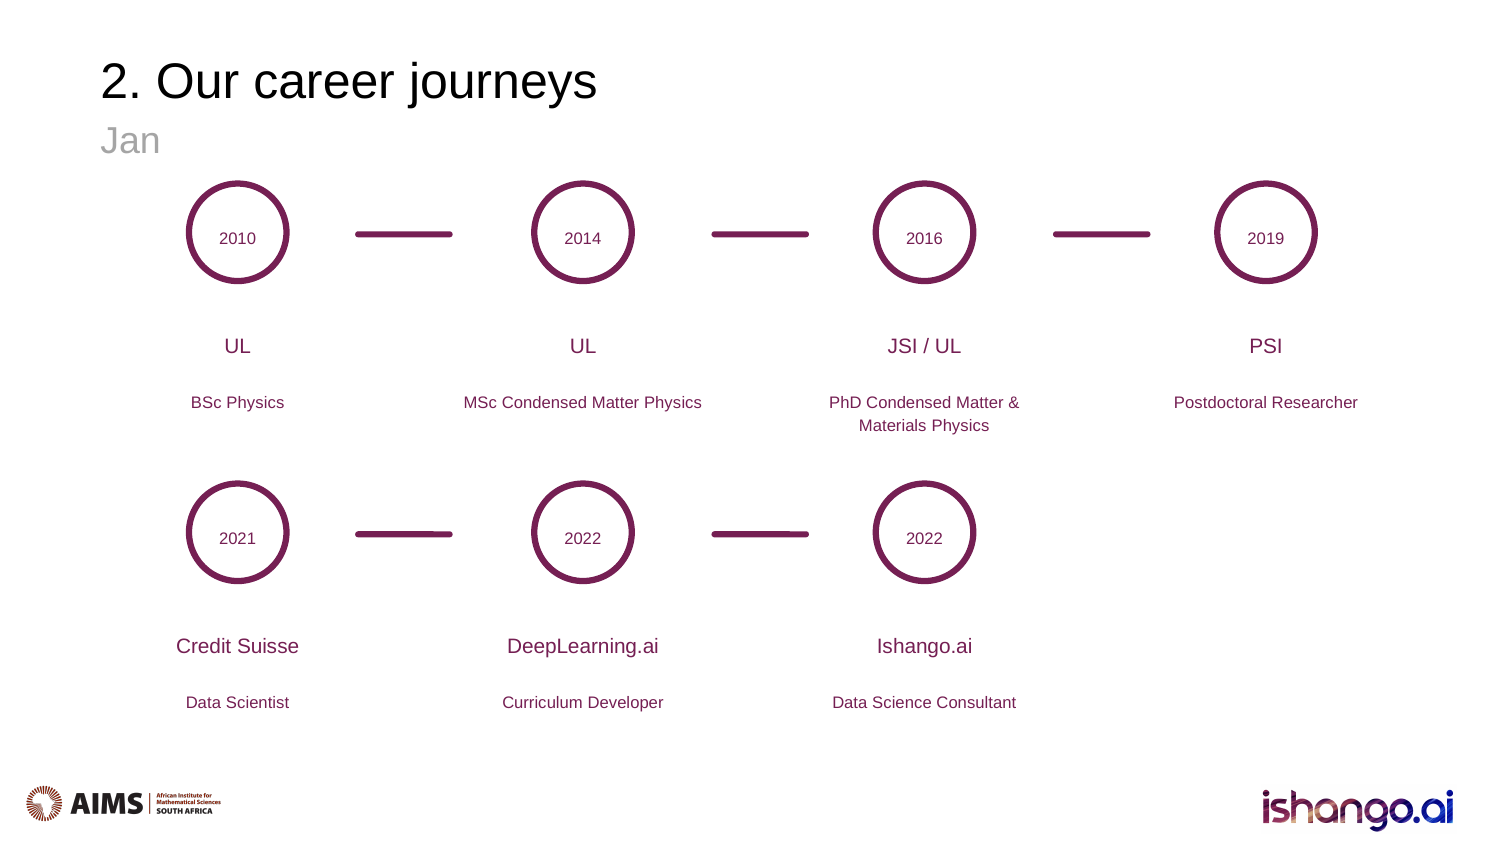

2. Our career journeys
Jan

2010
UL
BSc Physics

2014
UL
MSc Condensed Matter Physics

2016
JSI / UL
PhD Condensed Matter & Materials Physics

2019
PSI
Postdoctoral Researcher

2021
Credit Suisse
Data Scientist

2022
DeepLearning.ai
Curriculum Developer

2022
Ishango.ai
Data Science Consultant